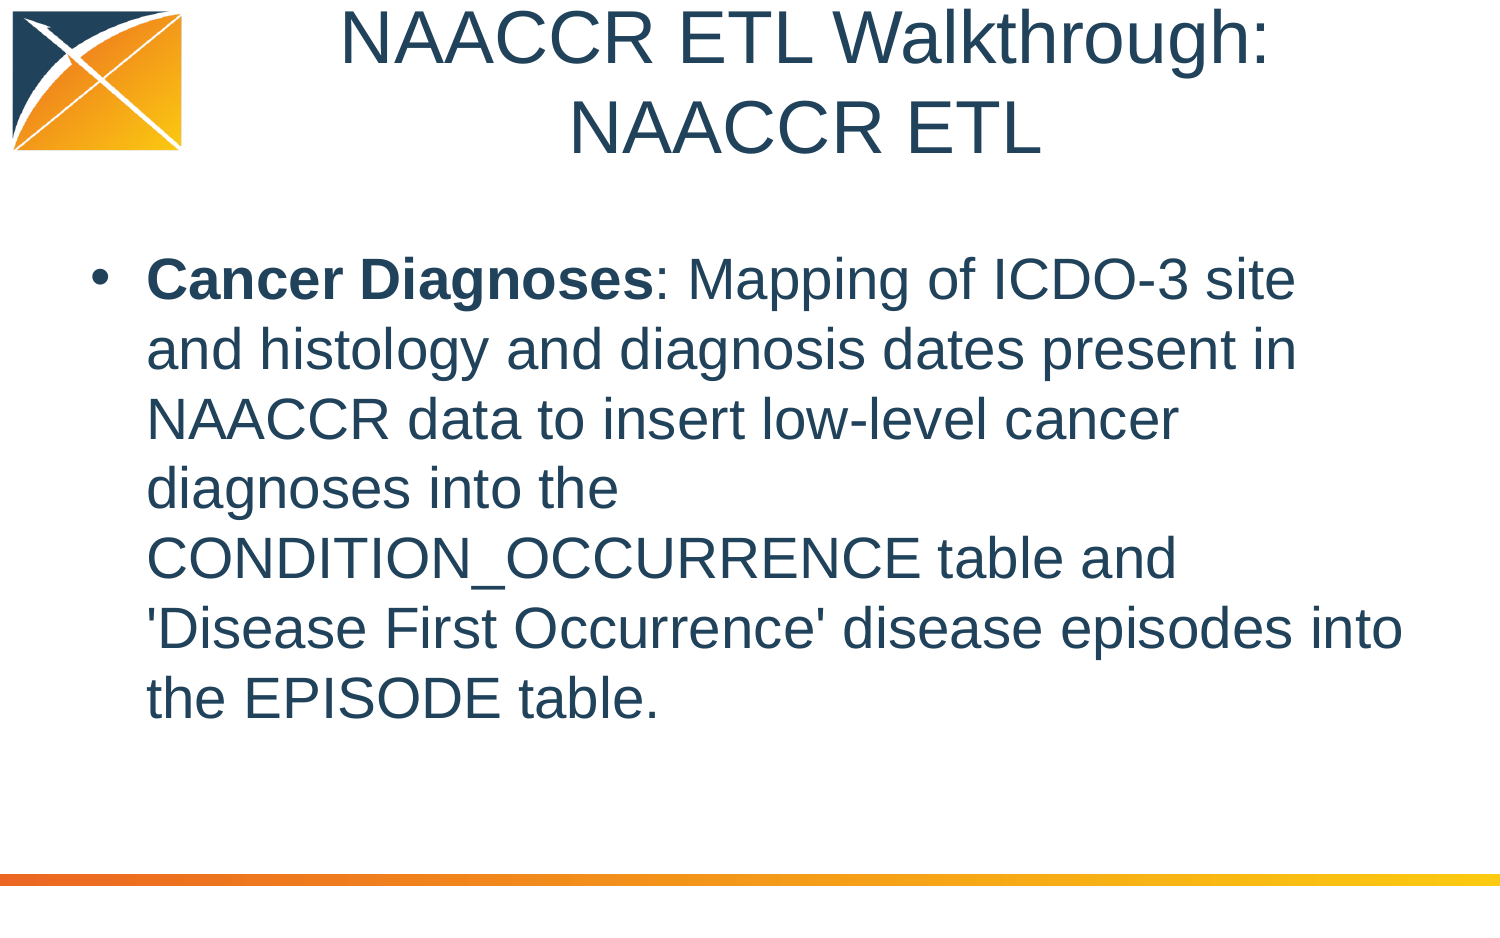

# NAACCR ETL Walkthrough:
NAACCR ETL
Cancer Diagnoses: Mapping of ICDO-3 site and histology and diagnosis dates present in NAACCR data to insert low-level cancer diagnoses into the CONDITION_OCCURRENCE table and 'Disease First Occurrence' disease episodes into the EPISODE table.